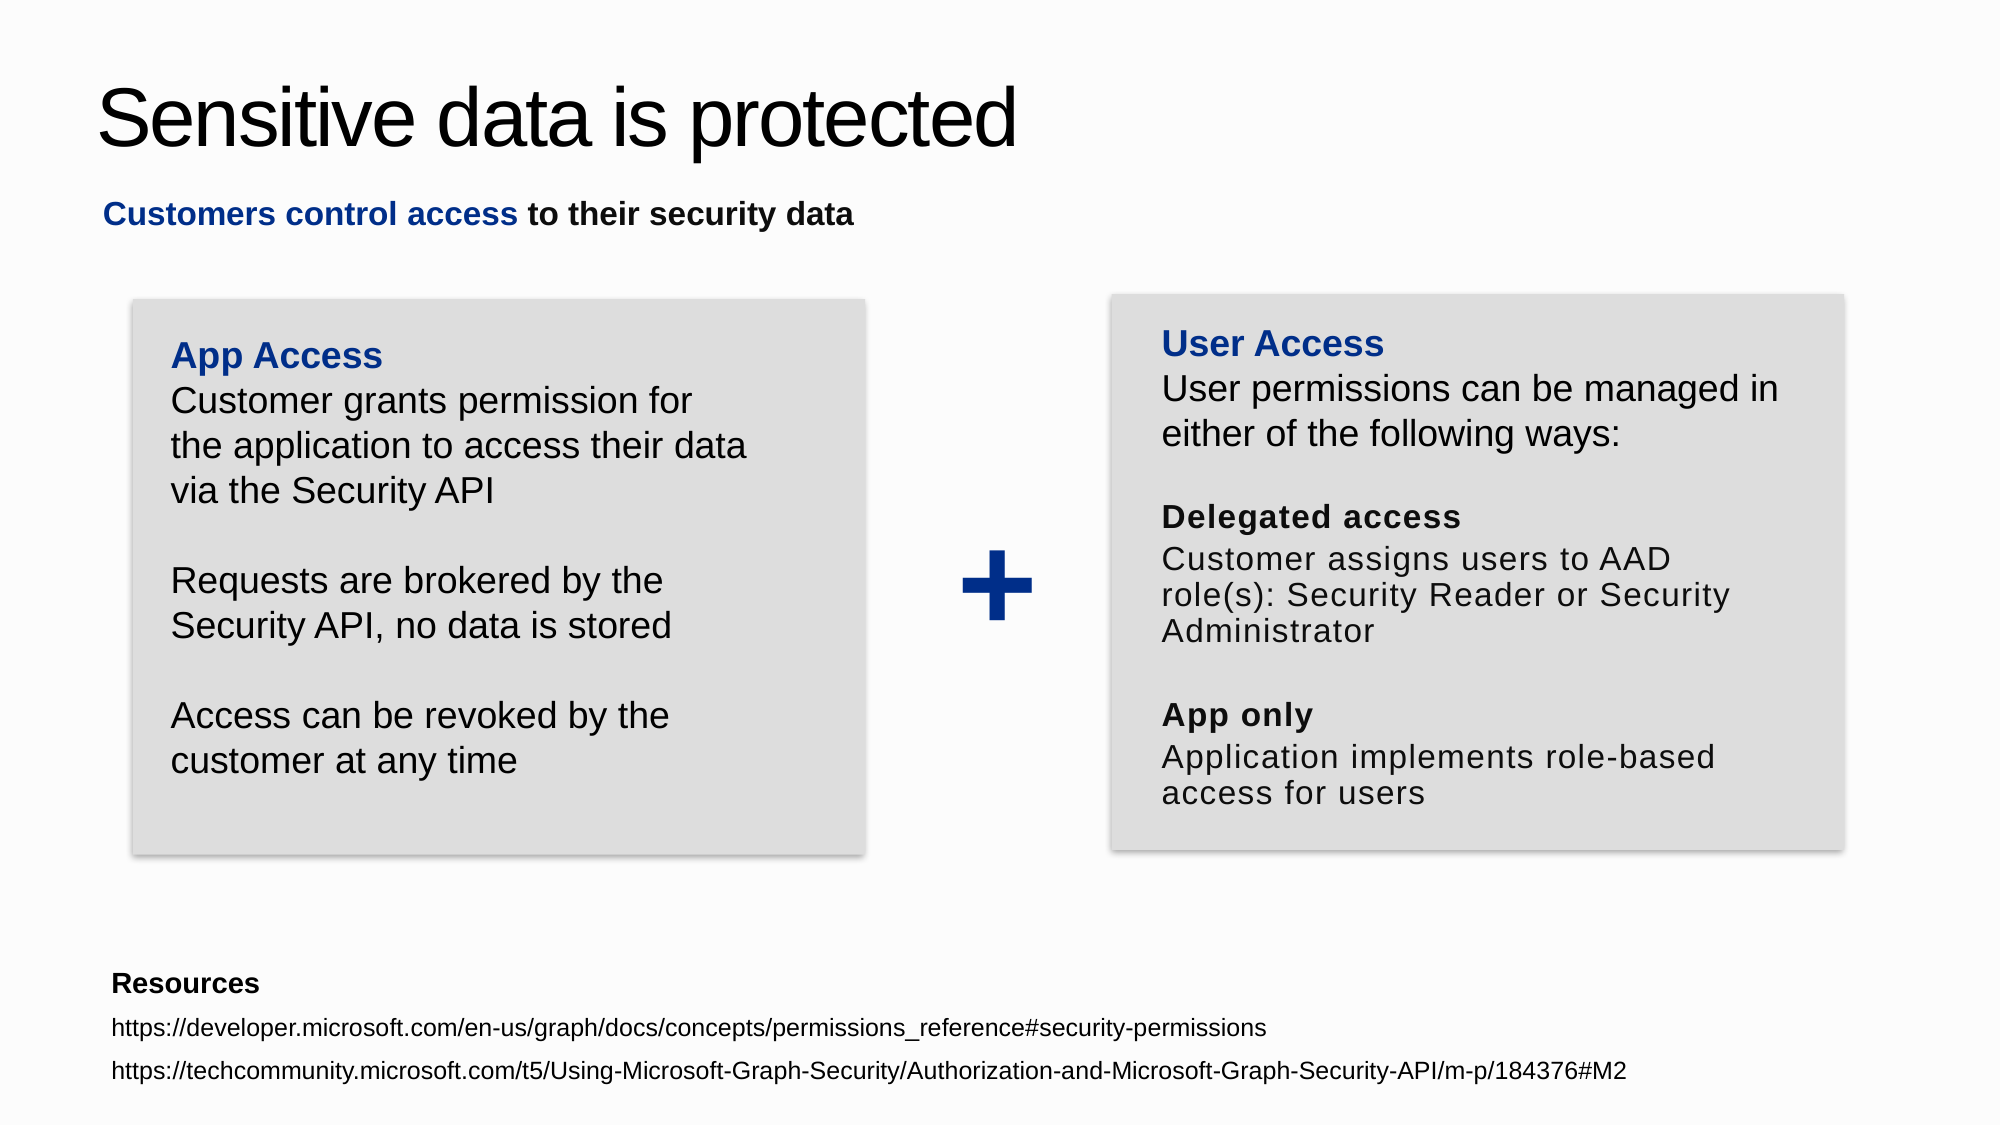

# Sensitive data is protected
Customers control access to their security data

User Access
User permissions can be managed in either of the following ways:

Delegated access
Customer assigns users to AAD role(s): Security Reader or Security Administrator

App only
Application implements role-based access for users
App Access
Customer grants permission for the application to access their data via the Security API

Requests are brokered by the Security API, no data is stored

Access can be revoked by the customer at any time
+
Resources
https://developer.microsoft.com/en-us/graph/docs/concepts/permissions_reference#security-permissions
https://techcommunity.microsoft.com/t5/Using-Microsoft-Graph-Security/Authorization-and-Microsoft-Graph-Security-API/m-p/184376#M2